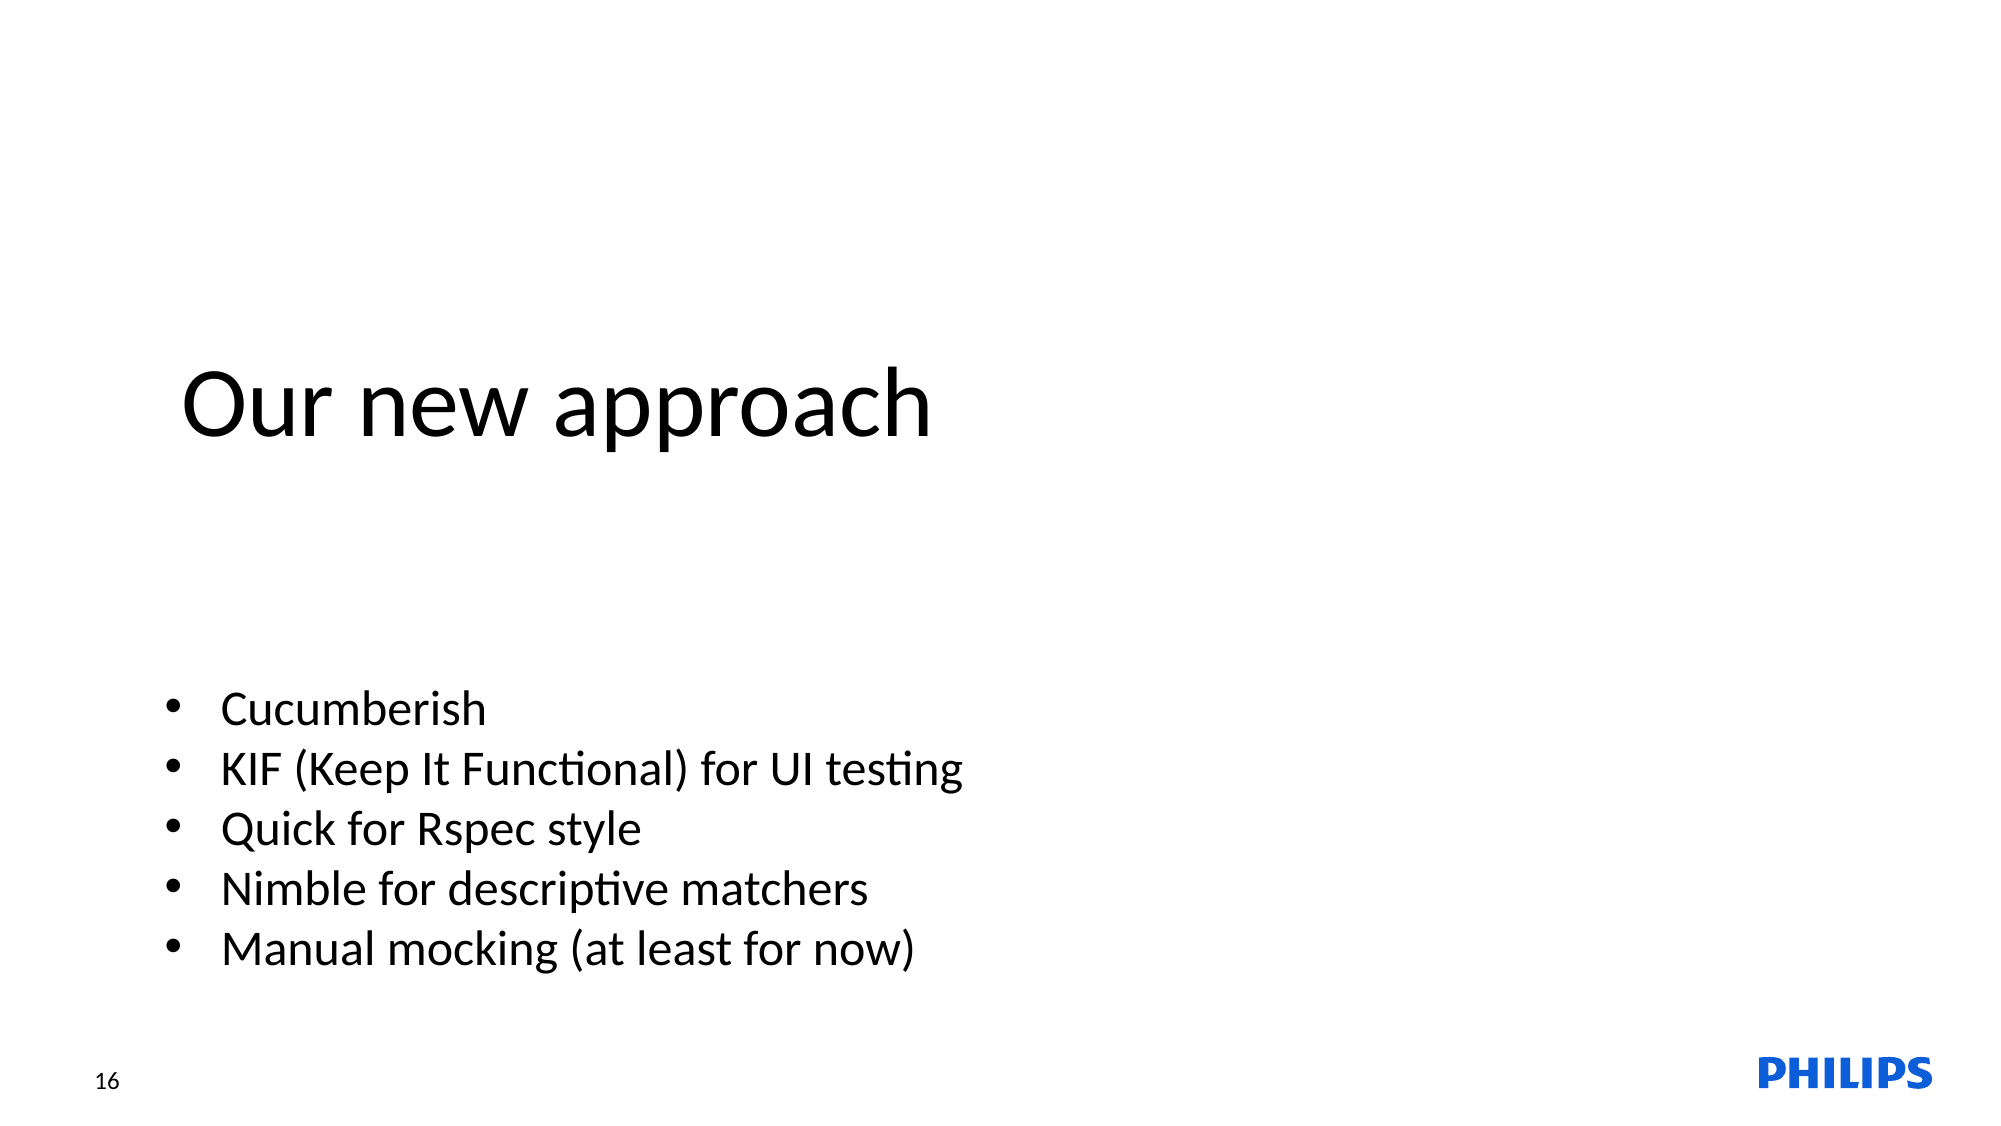

Our new approach
Cucumberish
KIF (Keep It Functional) for UI testing
Quick for Rspec style
Nimble for descriptive matchers
Manual mocking (at least for now)